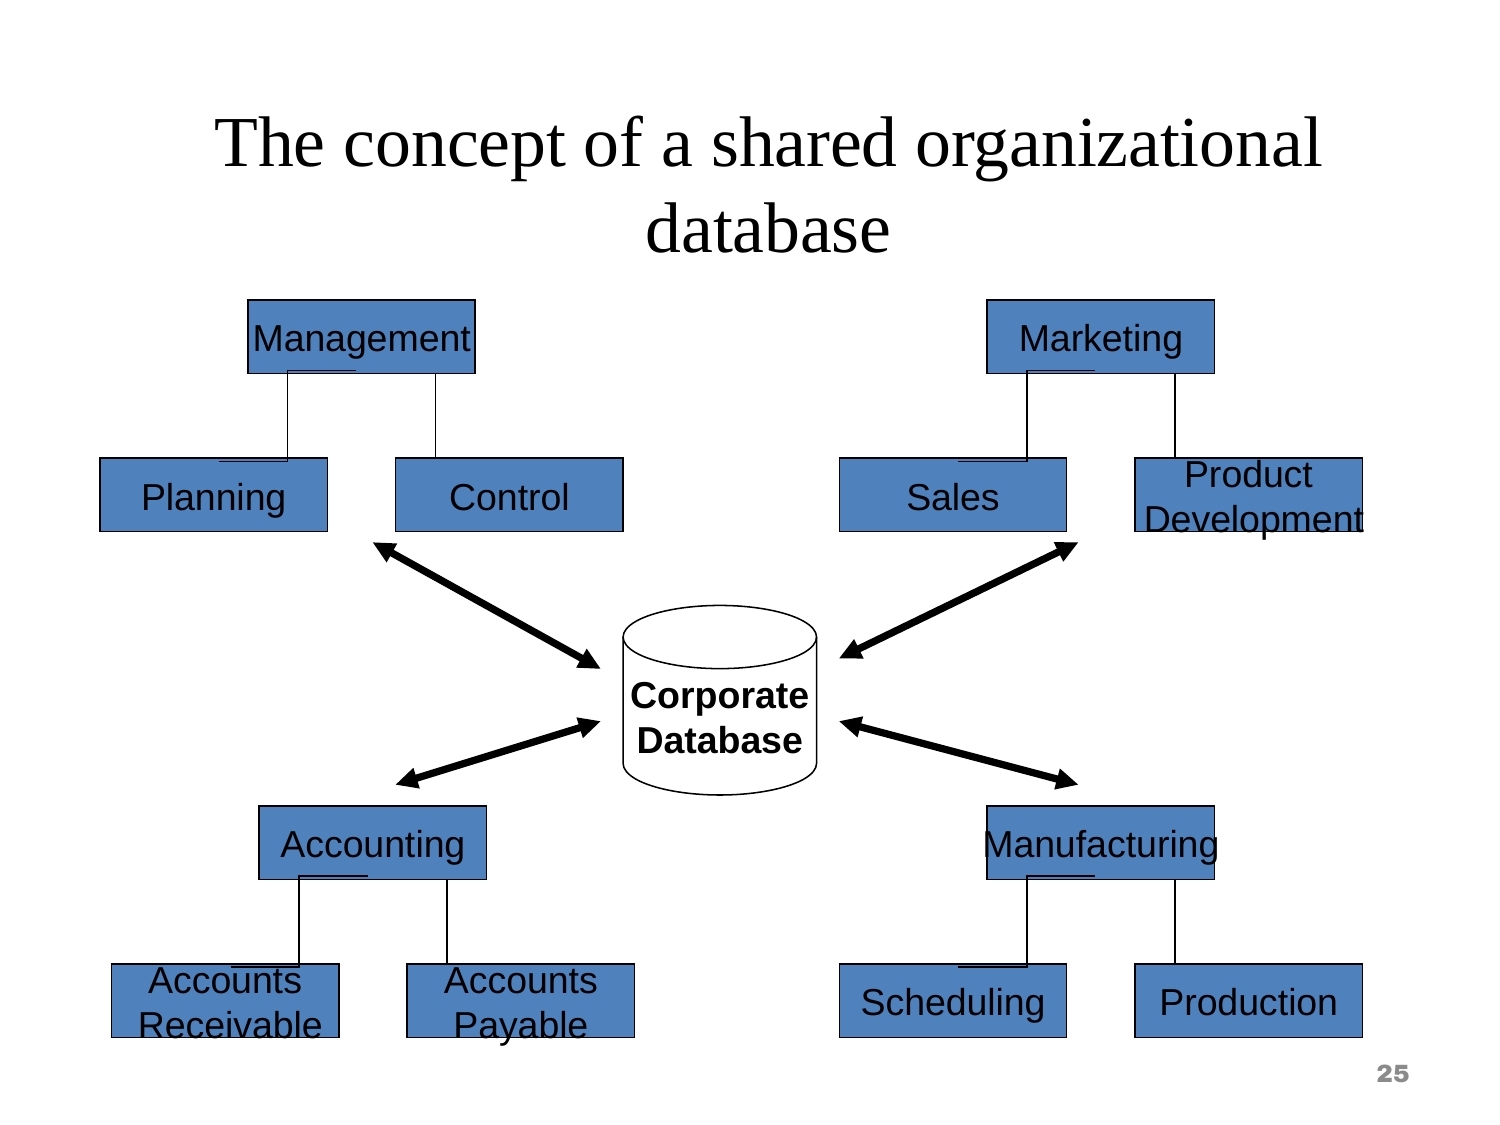

# The concept of a shared organizational database
Management
Planning
Control
Marketing
Sales
Product
 Development
Corporate
Database
Accounting
Accounts
 Receivable
Accounts
Payable
Manufacturing
Scheduling
Production
25